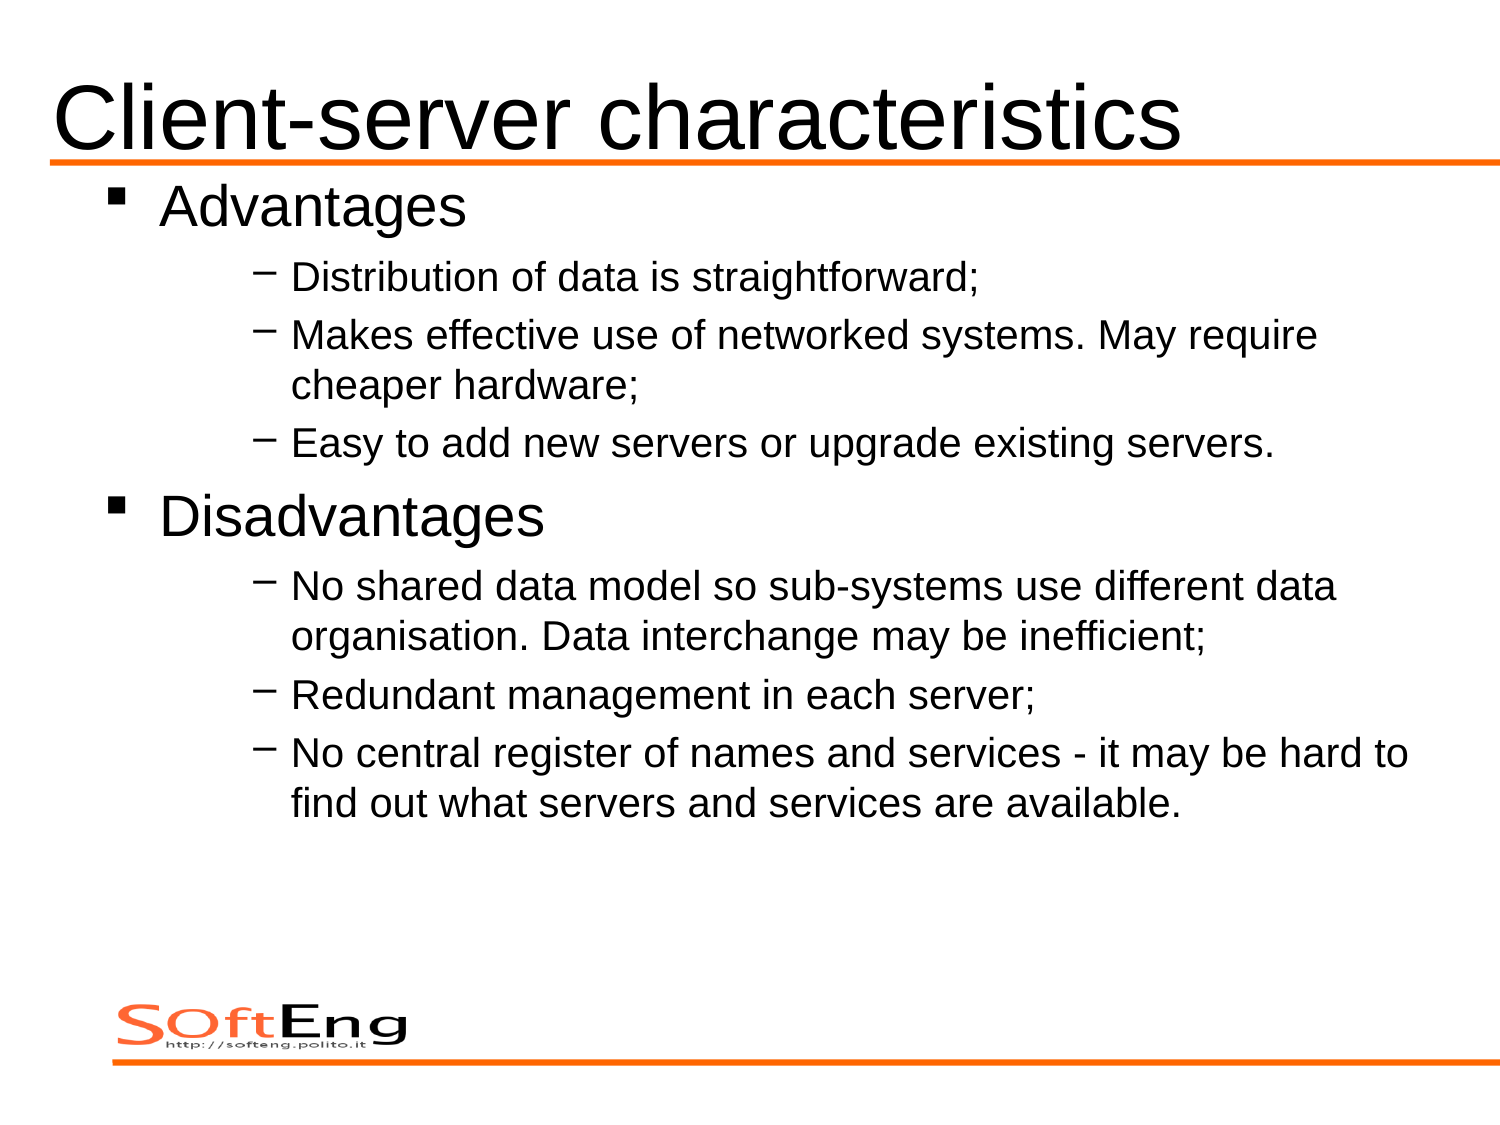

# Client-server characteristics
Advantages
Distribution of data is straightforward;
Makes effective use of networked systems. May require cheaper hardware;
Easy to add new servers or upgrade existing servers.
Disadvantages
No shared data model so sub-systems use different data organisation. Data interchange may be inefficient;
Redundant management in each server;
No central register of names and services - it may be hard to find out what servers and services are available.